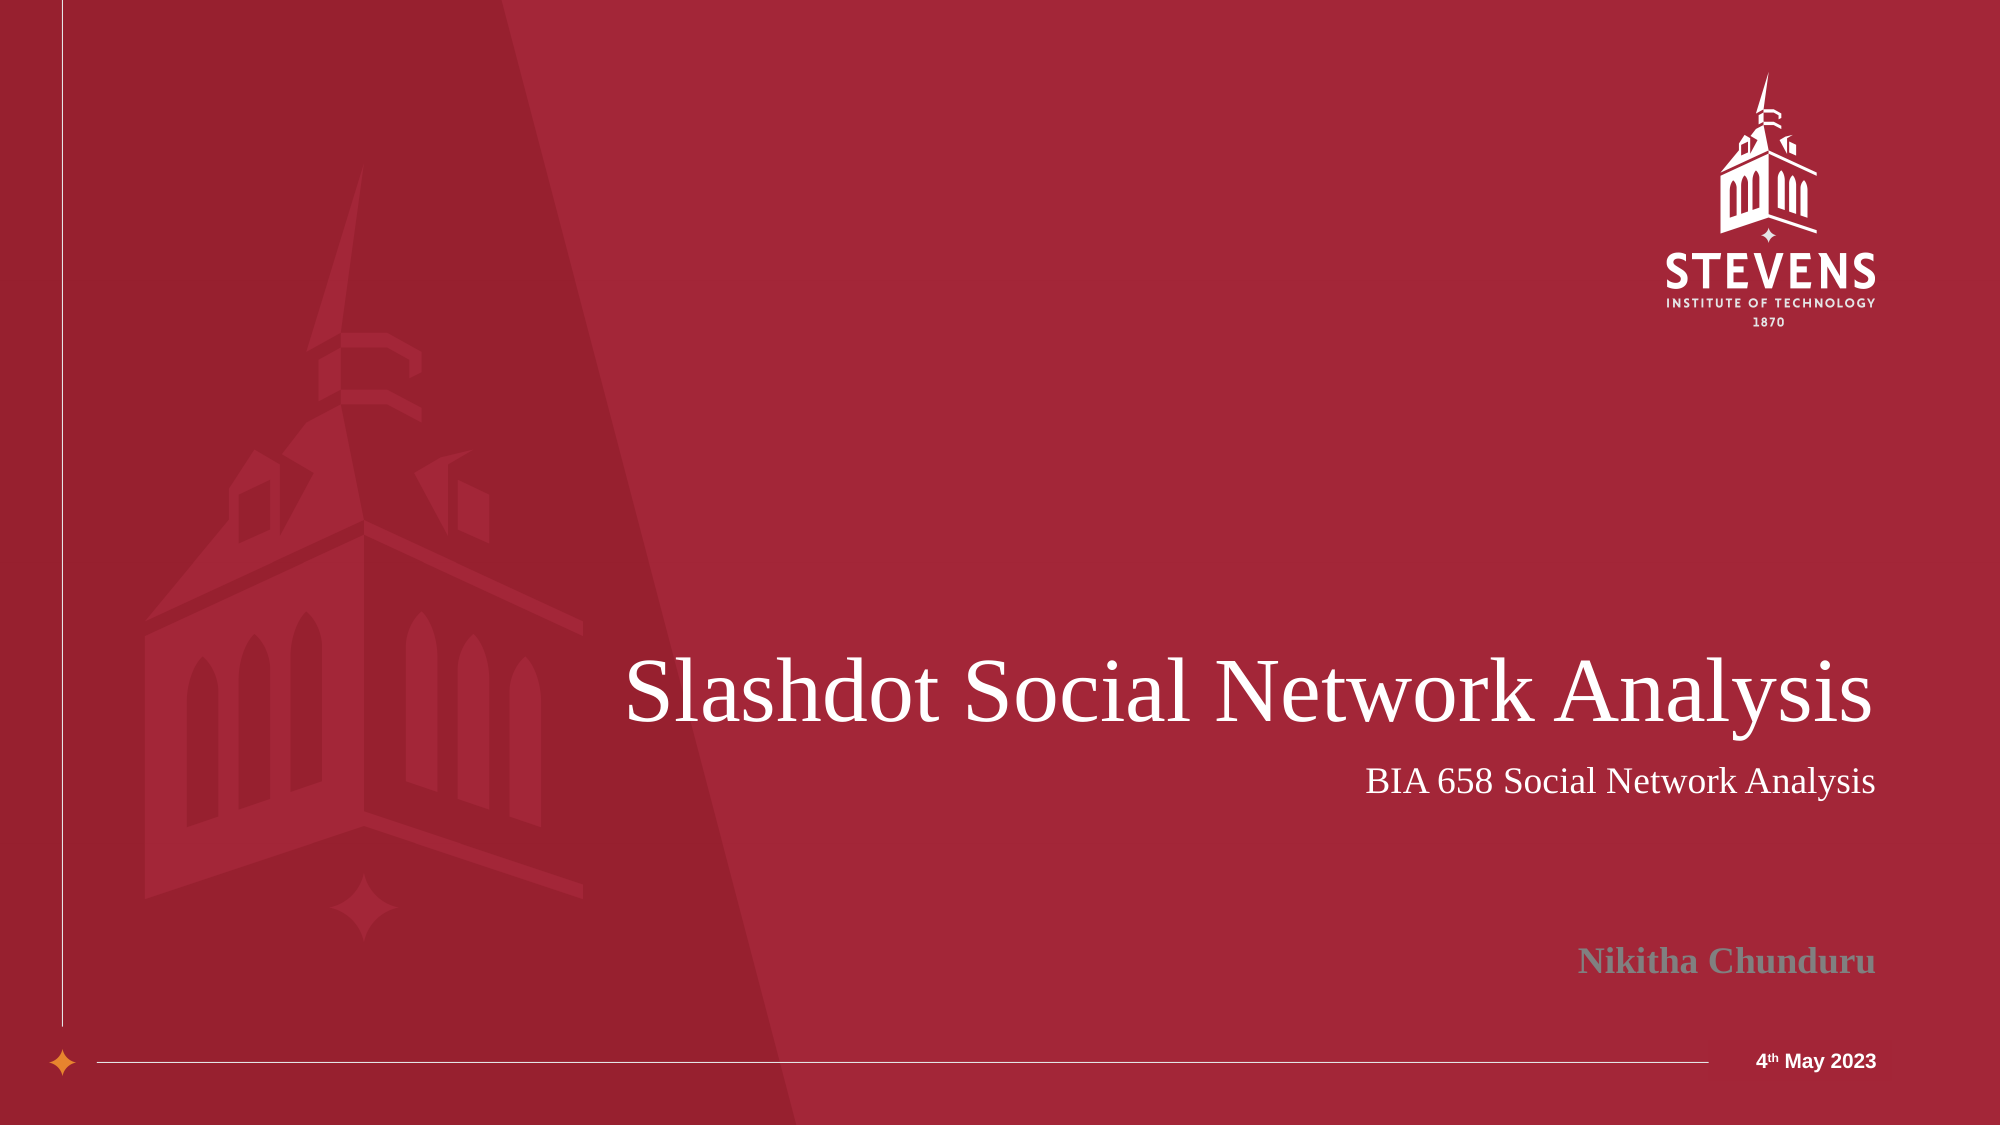

# Slashdot Social Network Analysis
BIA 658 Social Network Analysis
Nikitha Chunduru

4th May 2023